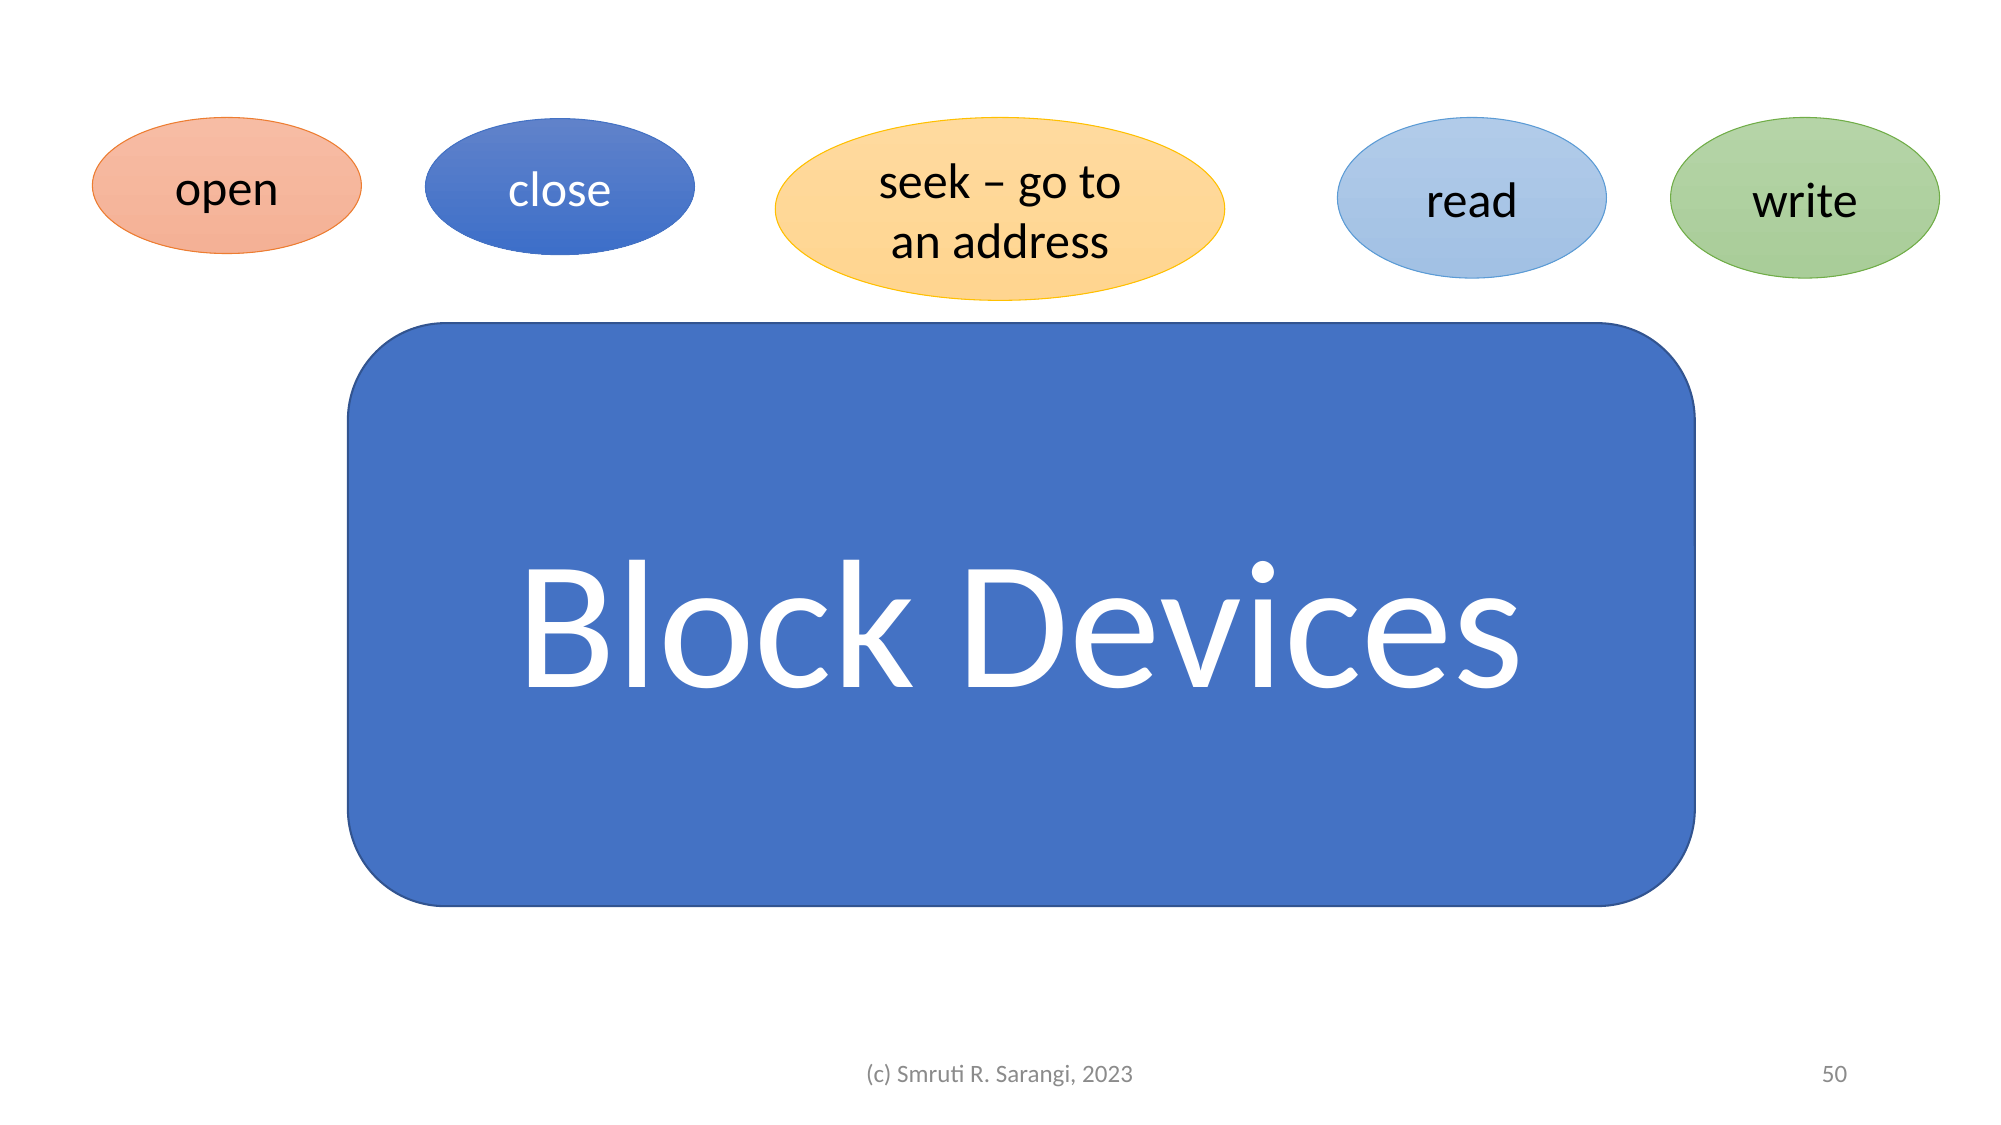

open
seek – go to an address
read
write
close
Block Devices
(c) Smruti R. Sarangi, 2023
50